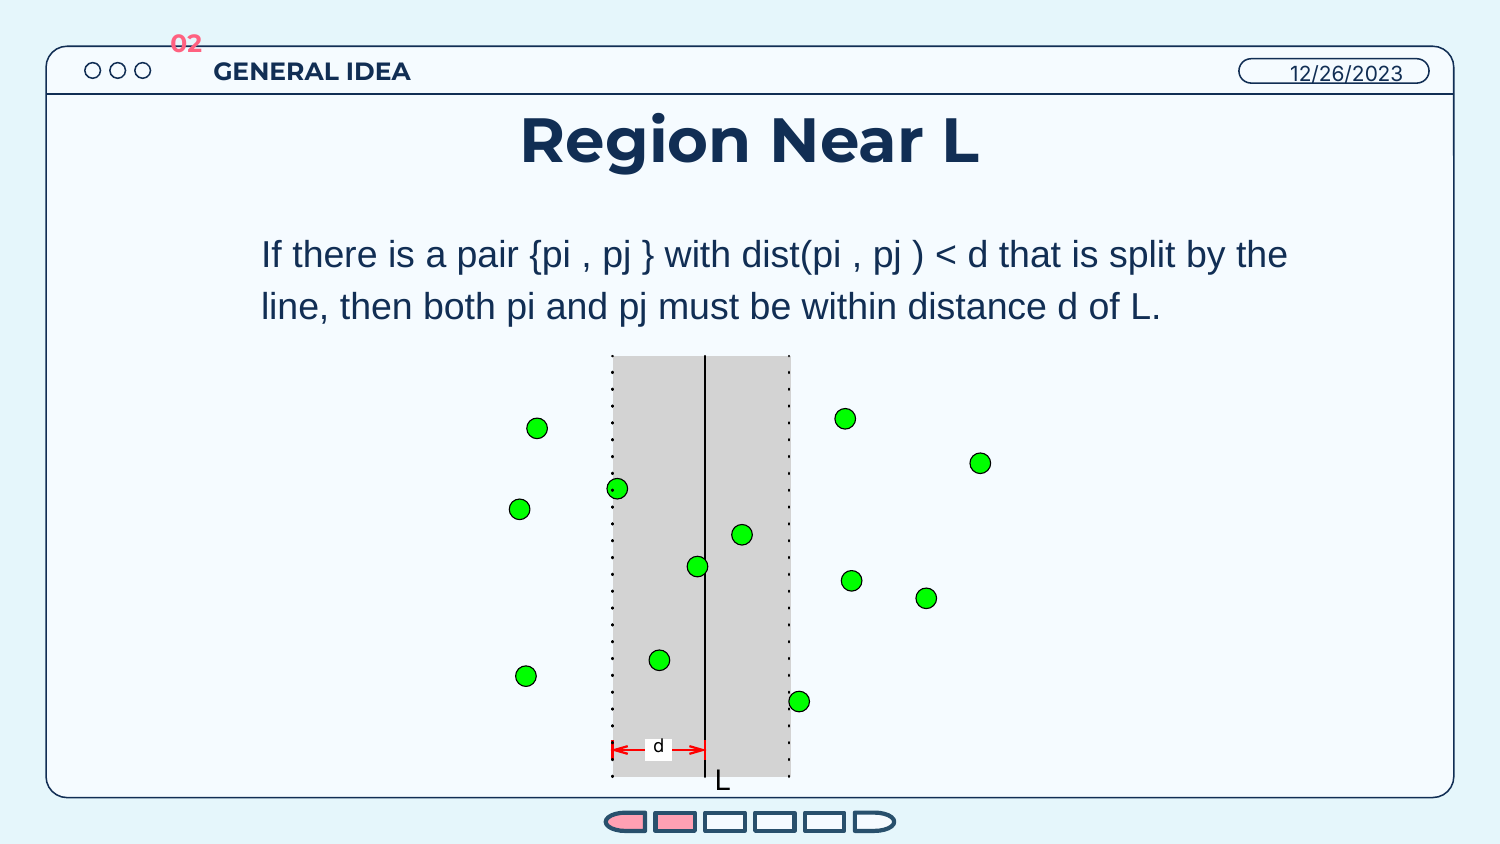

GENERAL IDEA
12/26/2023
02
# Region Near L
	If there is a pair {pi , pj } with dist(pi , pj ) < d that is split by the line, then both pi and pj must be within distance d of L.

d
L